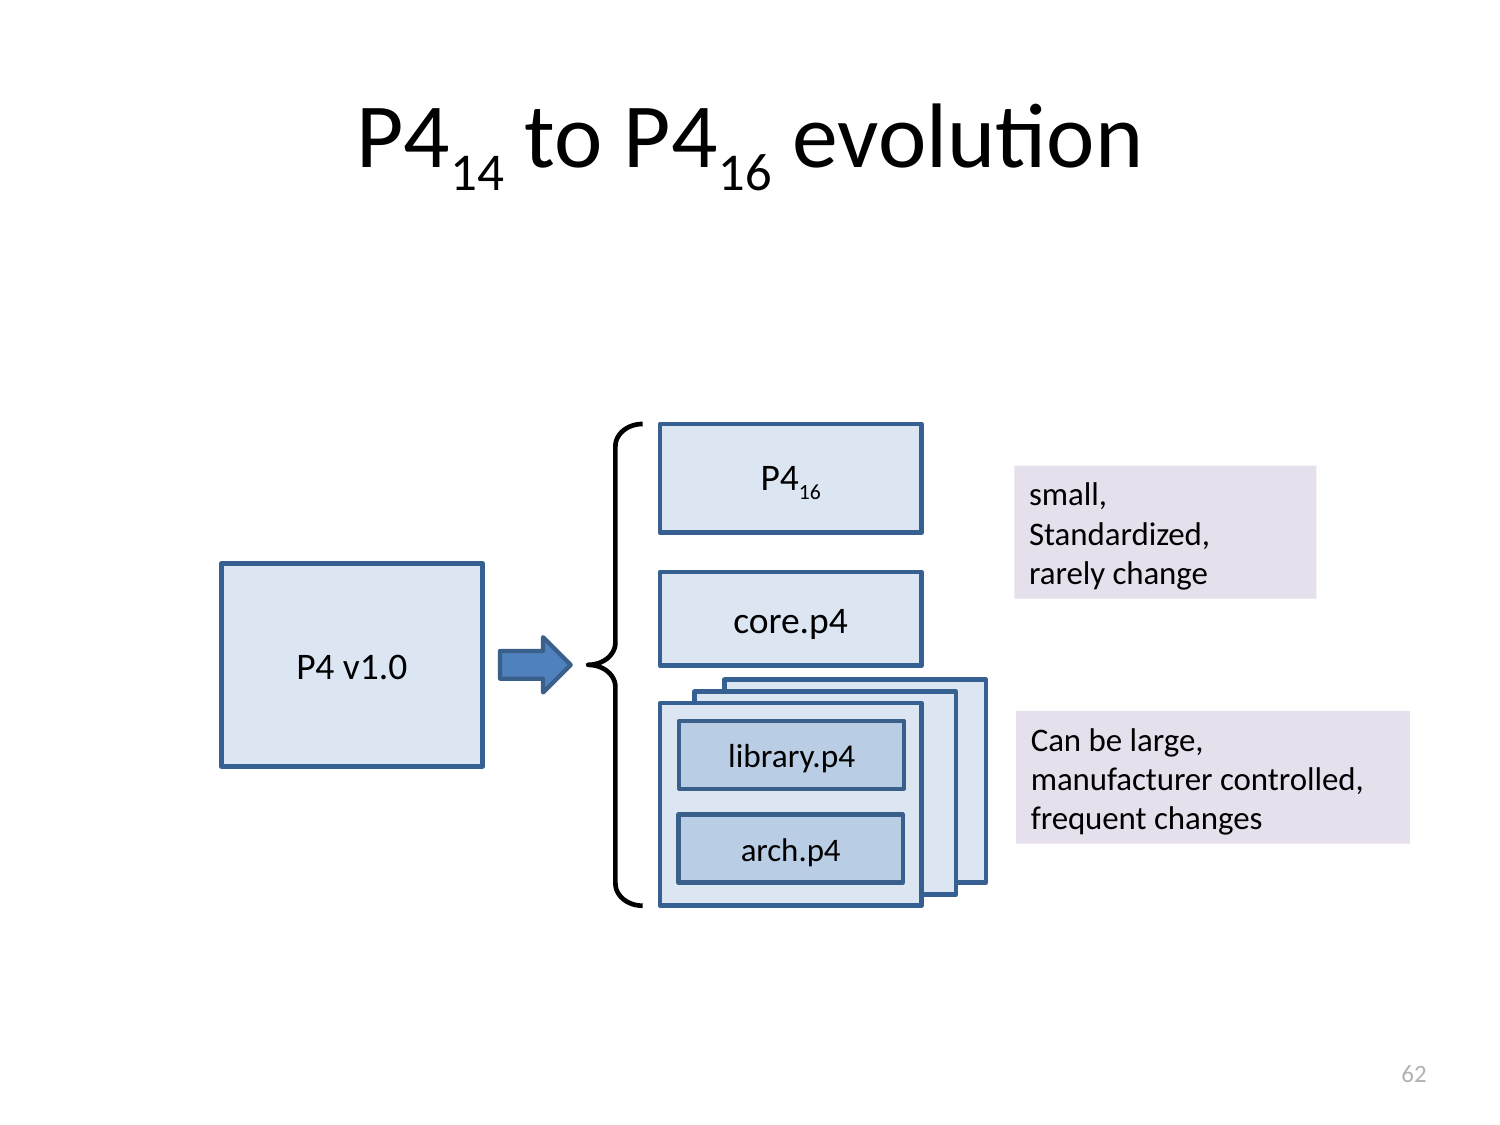

# P414 to P416 evolution
P416

small,
Standardized,
rarely change
P4 v1.0
core.p4

Can be large,
manufacturer controlled,
frequent changes
library.p4
arch.p4
62